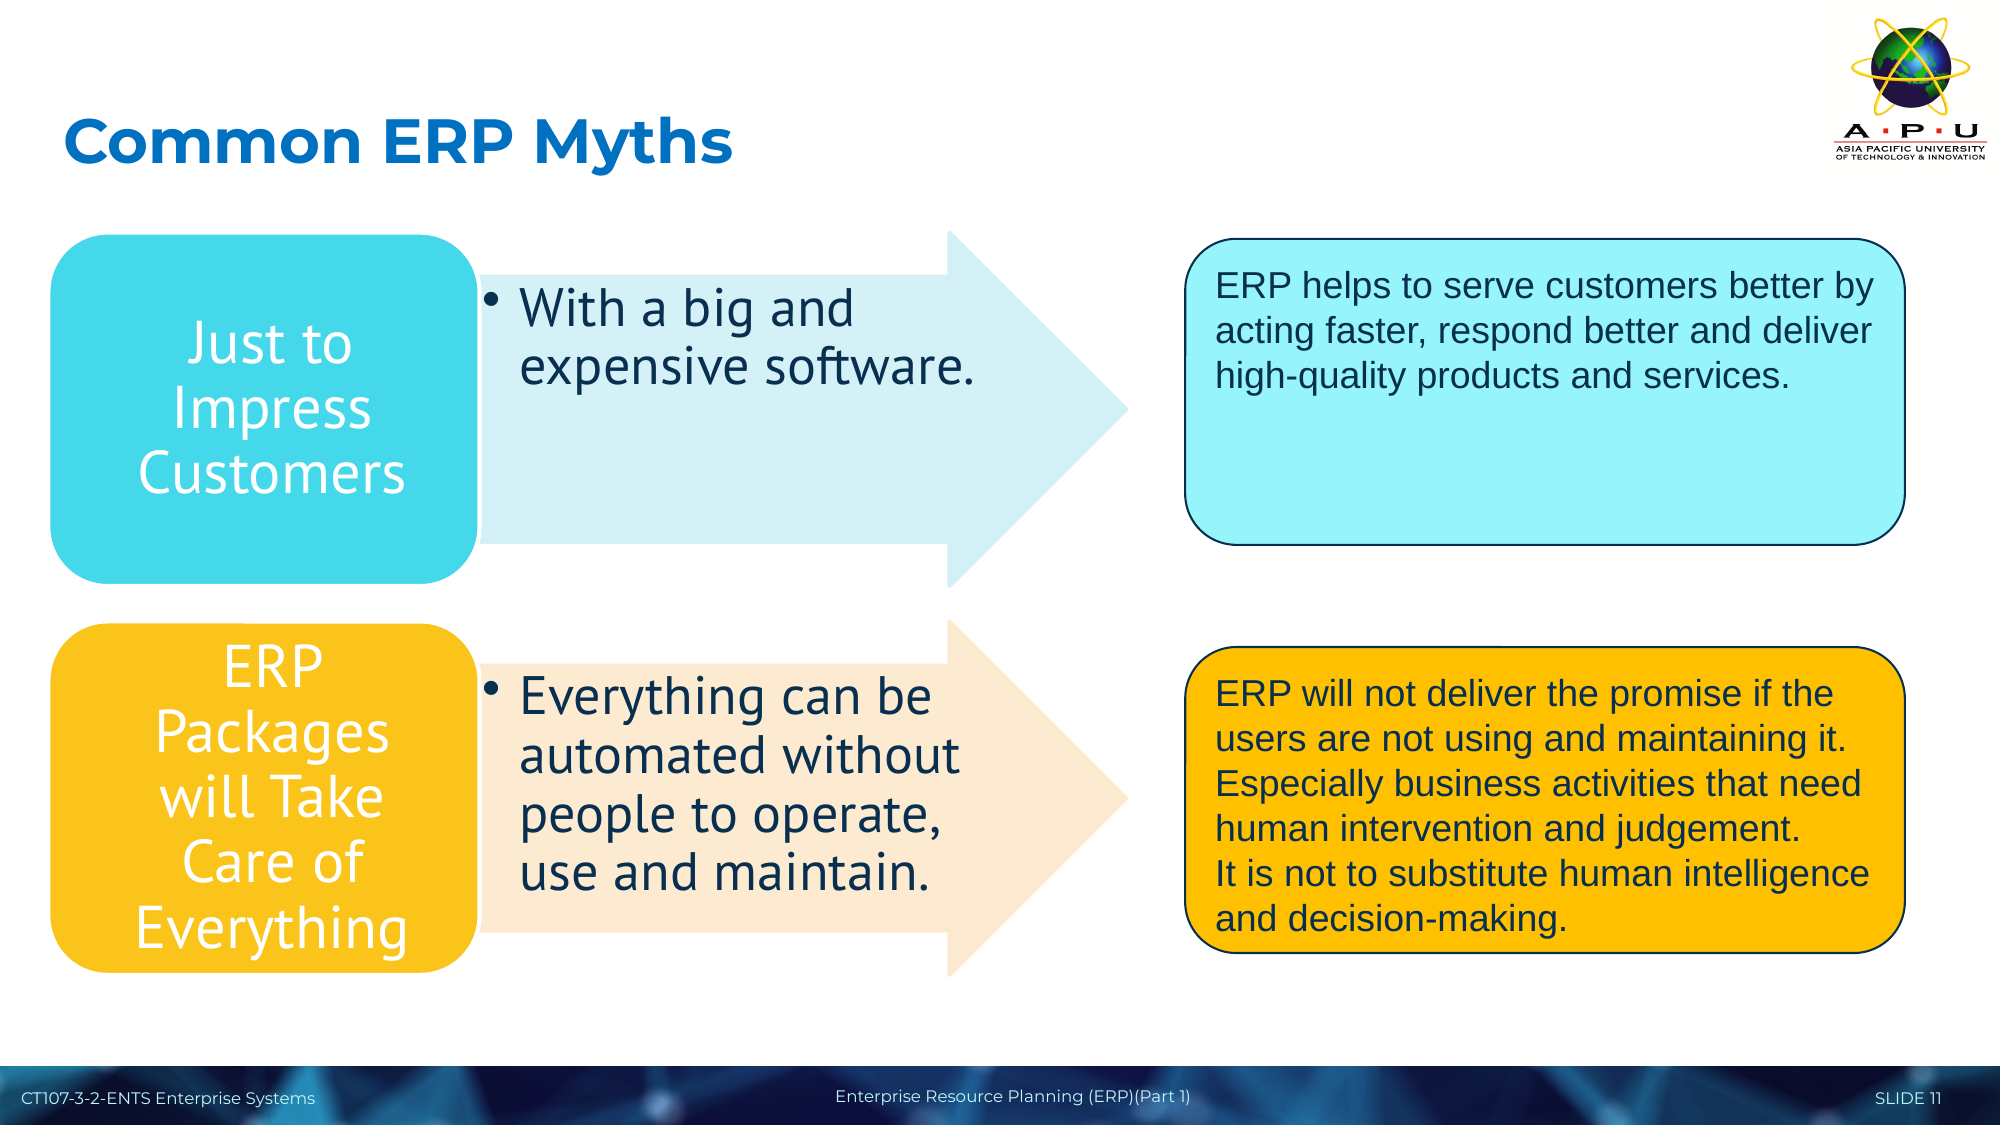

# Common ERP Myths
With a big and expensive software.
Just to Impress Customers
Everything can be automated without people to operate, use and maintain.
ERP Packages will Take Care of Everything
ERP helps to serve customers better by acting faster, respond better and deliver high-quality products and services.
ERP will not deliver the promise if the users are not using and maintaining it. Especially business activities that need human intervention and judgement.
It is not to substitute human intelligence and decision-making.